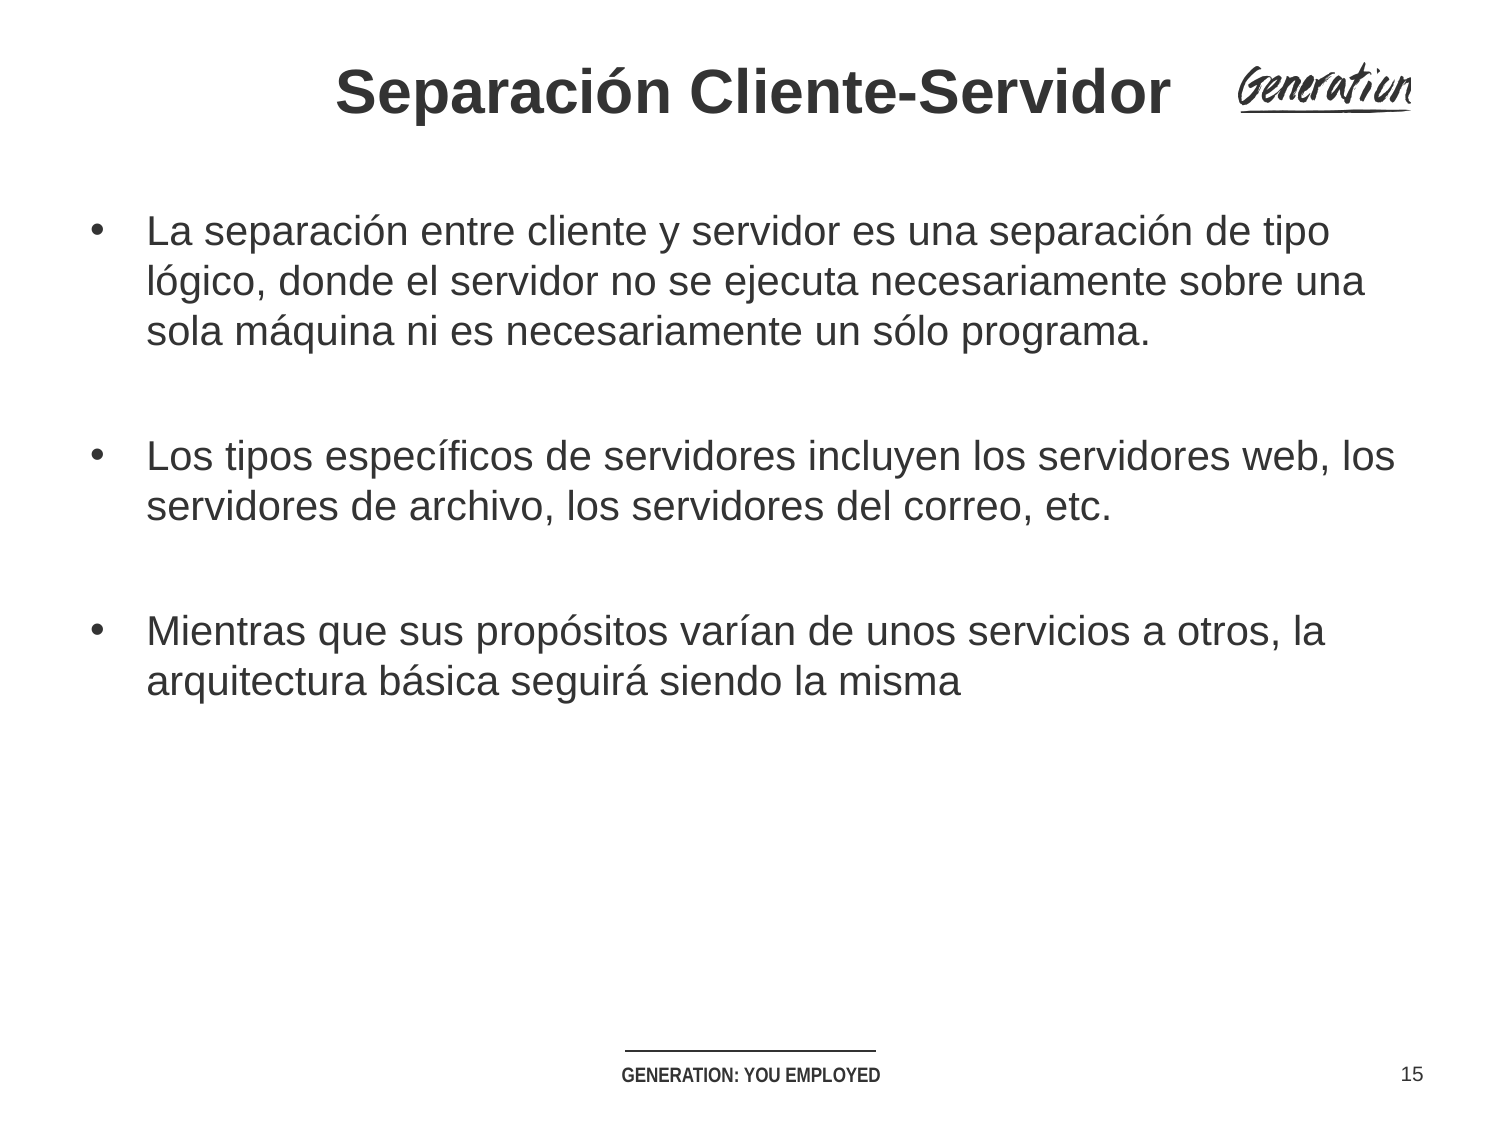

# Separación Cliente-Servidor
La separación entre cliente y servidor es una separación de tipo lógico, donde el servidor no se ejecuta necesariamente sobre una sola máquina ni es necesariamente un sólo programa.

Los tipos específicos de servidores incluyen los servidores web, los servidores de archivo, los servidores del correo, etc.

Mientras que sus propósitos varían de unos servicios a otros, la arquitectura básica seguirá siendo la misma